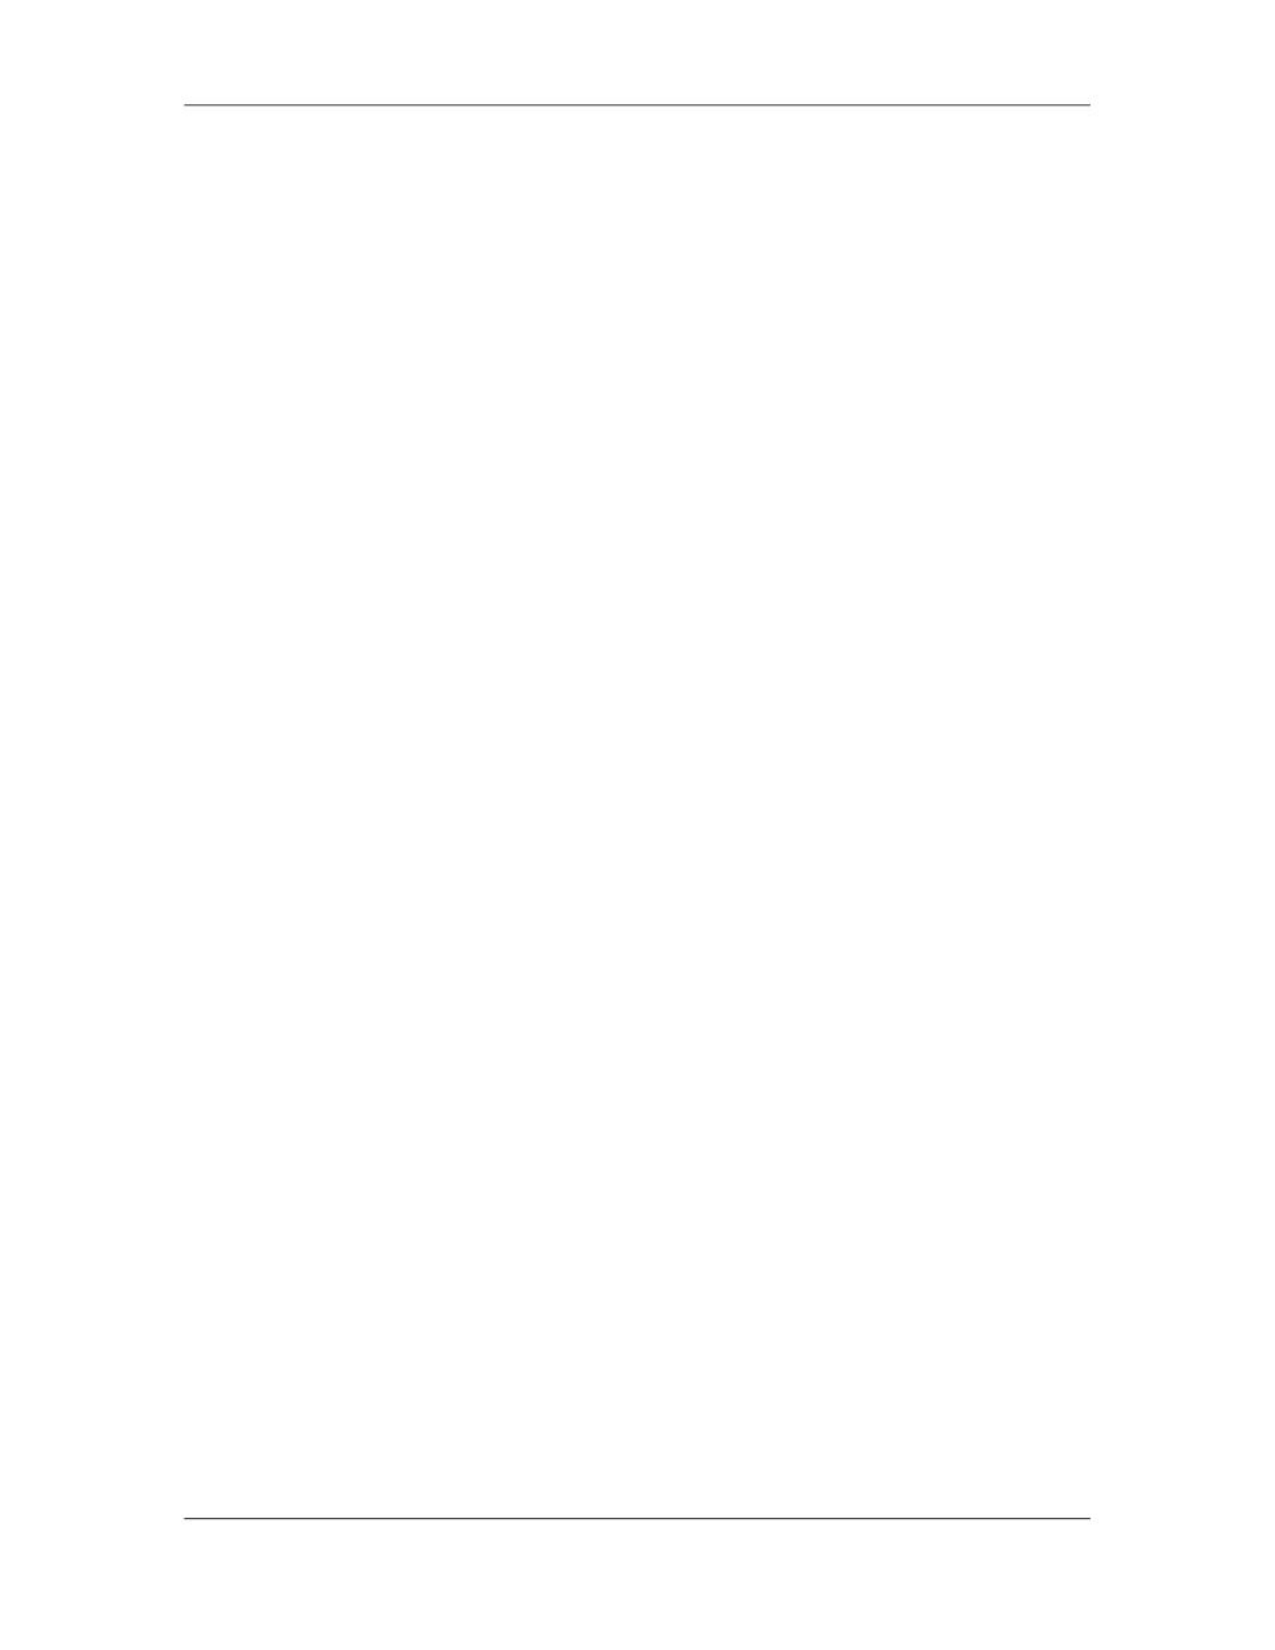

Software Project Management (CS615)

																																																																																																									Project Procurement Management is discussed from the perspective of the buyer
																																																																																																									in the buyer-seller relationship. The buyer-seller relationship can exist at many

																																																																																																									levels on one project. Depending on the application area, the seller may be called
																																																																																																									a subcontractor, a vendor, or a supplier.

																																																																																																									The seller will typically manage its work as a project. In such cases:

																																																																																																																								The buyer becomes the customer, and is thus a key stakeholder for the seller.

																																																																																																																								The seller’s project management team must be concerned with all the
																																																																																																																								processes of project management, not just with those of this knowledge area.

																																																																																																																								The terms and conditions of the contract become a key input to many of the
																																																																																																																								seller’s processes. The contract may actually contain the input (e.g., major

																																																																																																																								deliverables, key milestones, cost objectives), or it may limit the project
																																																																																																																								team’s options (e.g., buyer approval of staffing decisions is often required on

																																																																																																																								design projects).

																																																																																								                                                                                                                                 43

																																																																																																																																																																																						© Copyright Virtual University of Pakistan